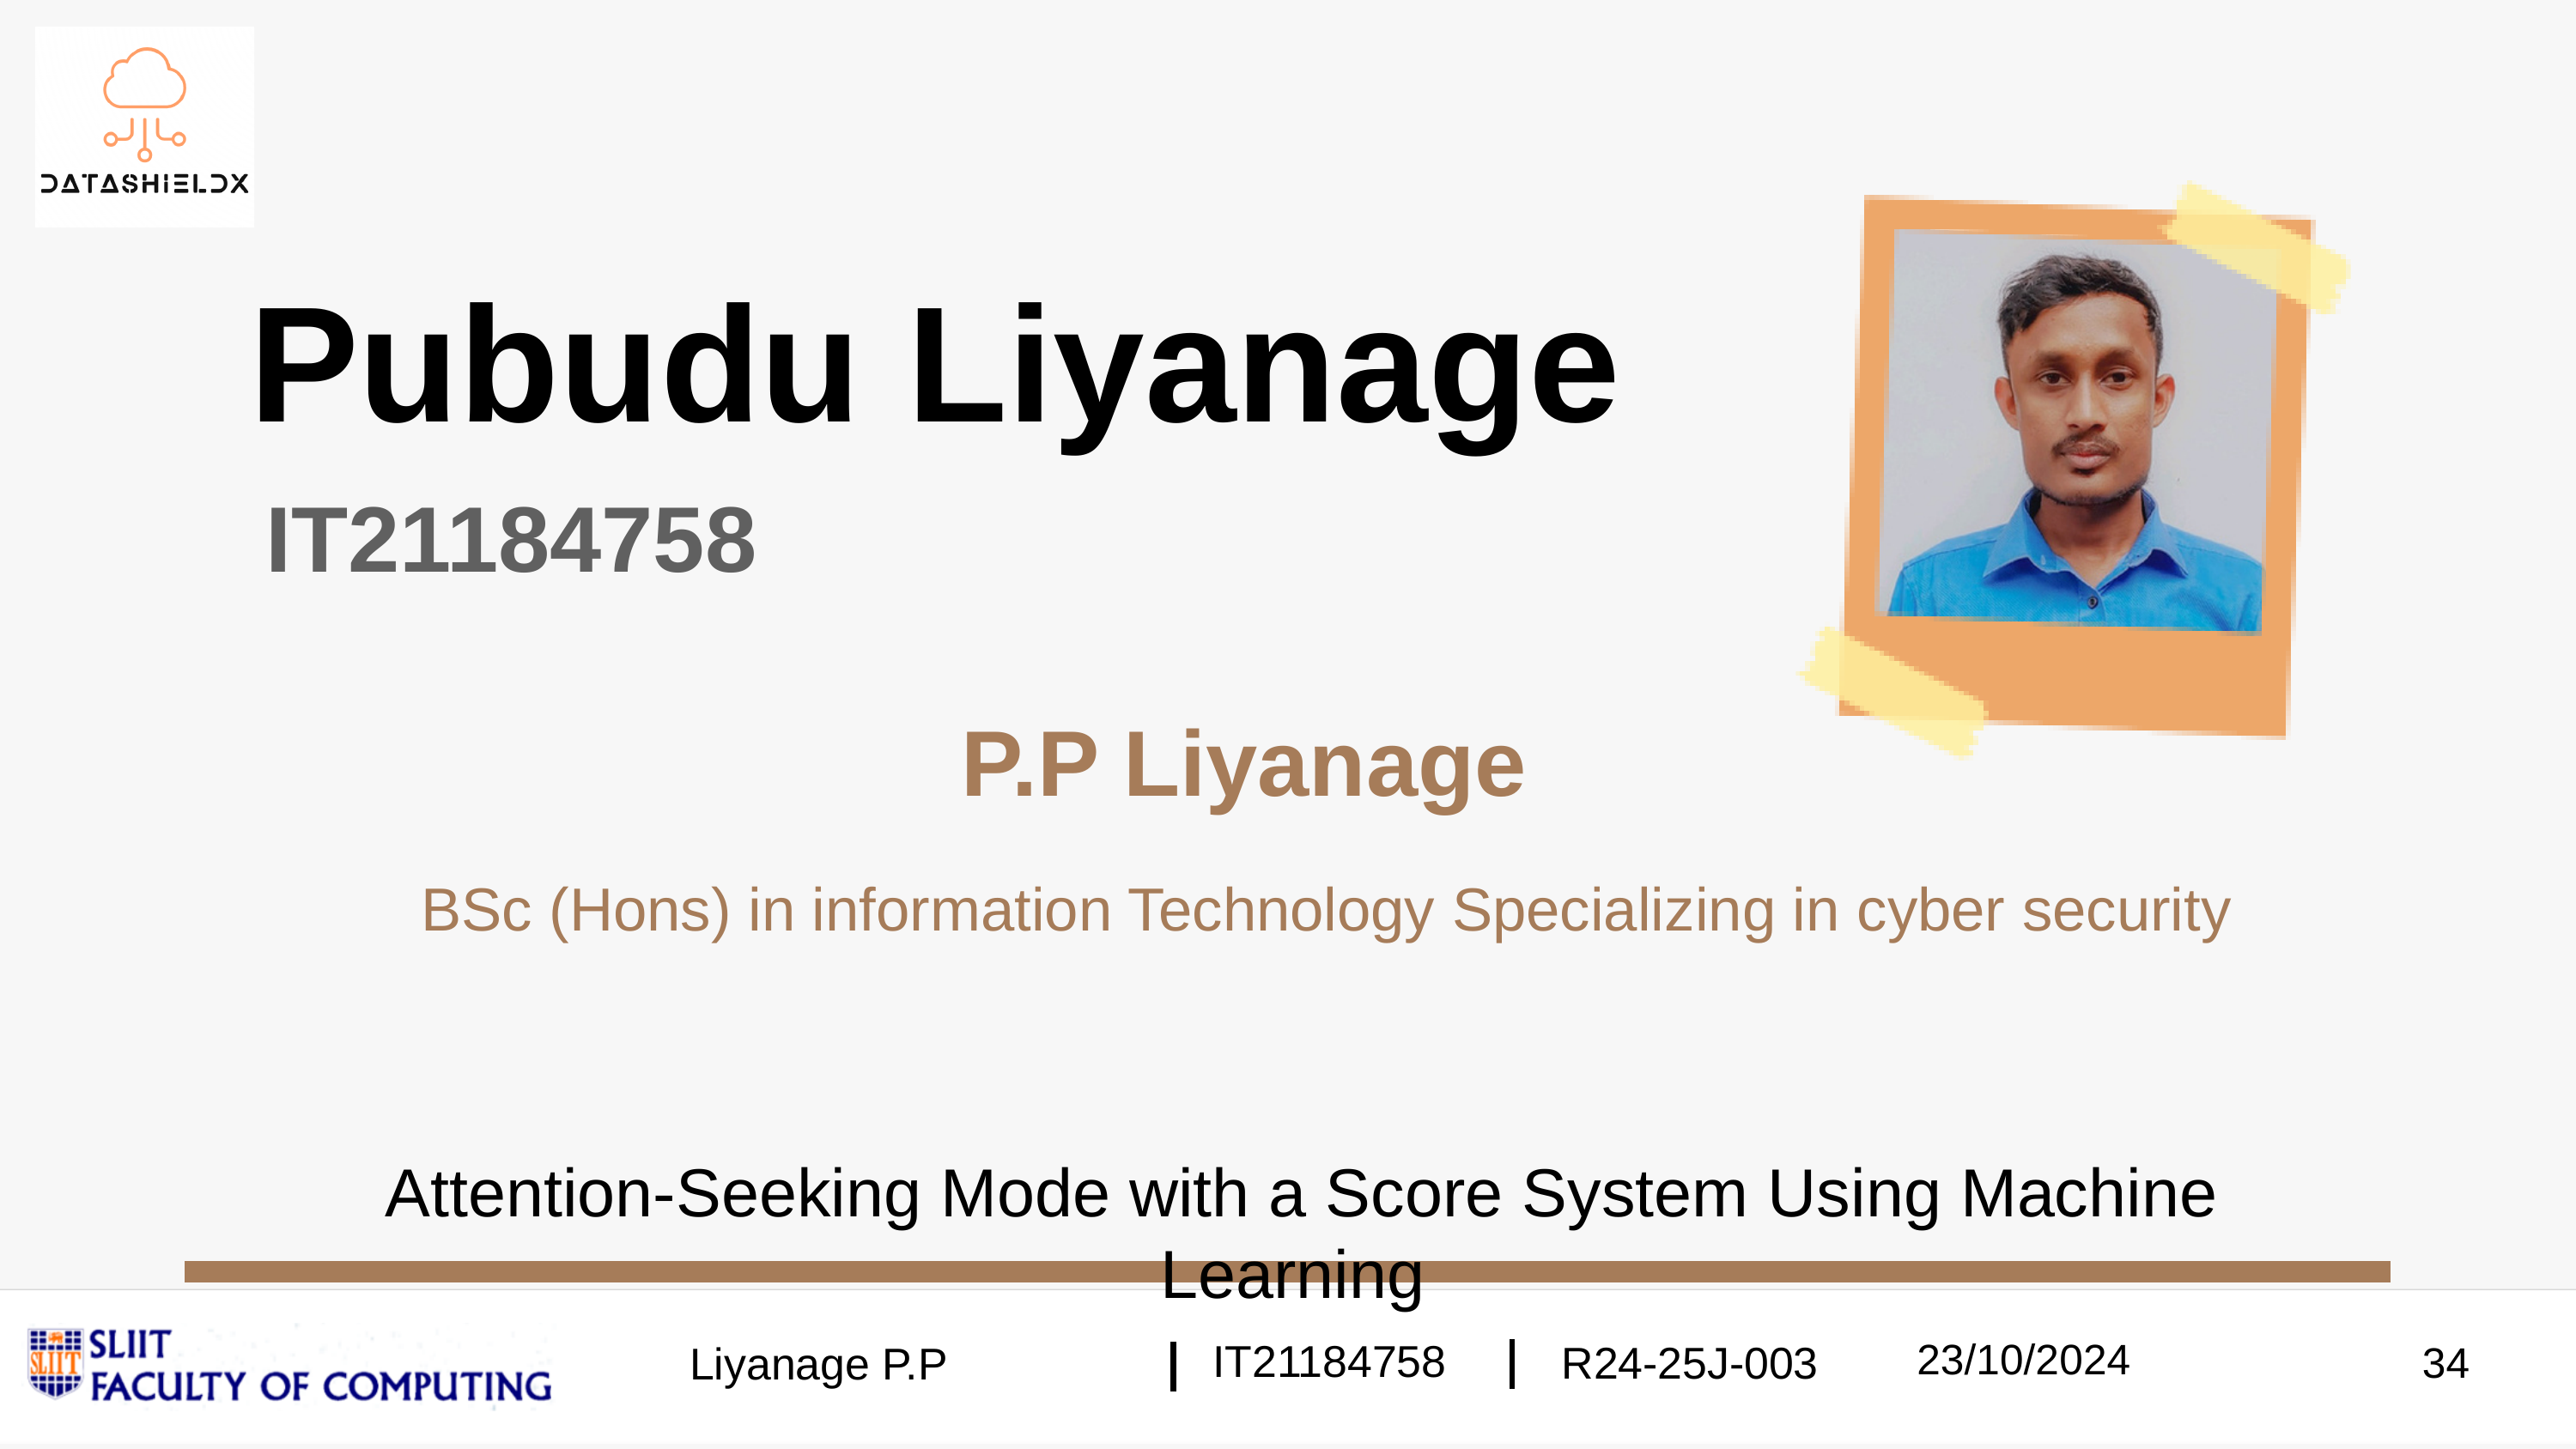

Pubudu Liyanage

IT21184758
P.P Liyanage
BSc (Hons) in information Technology Specializing in cyber security
Attention-Seeking Mode with a Score System Using Machine Learning

23/10/2024
IT21184758
R24-25J-003
Liyanage P.P
34